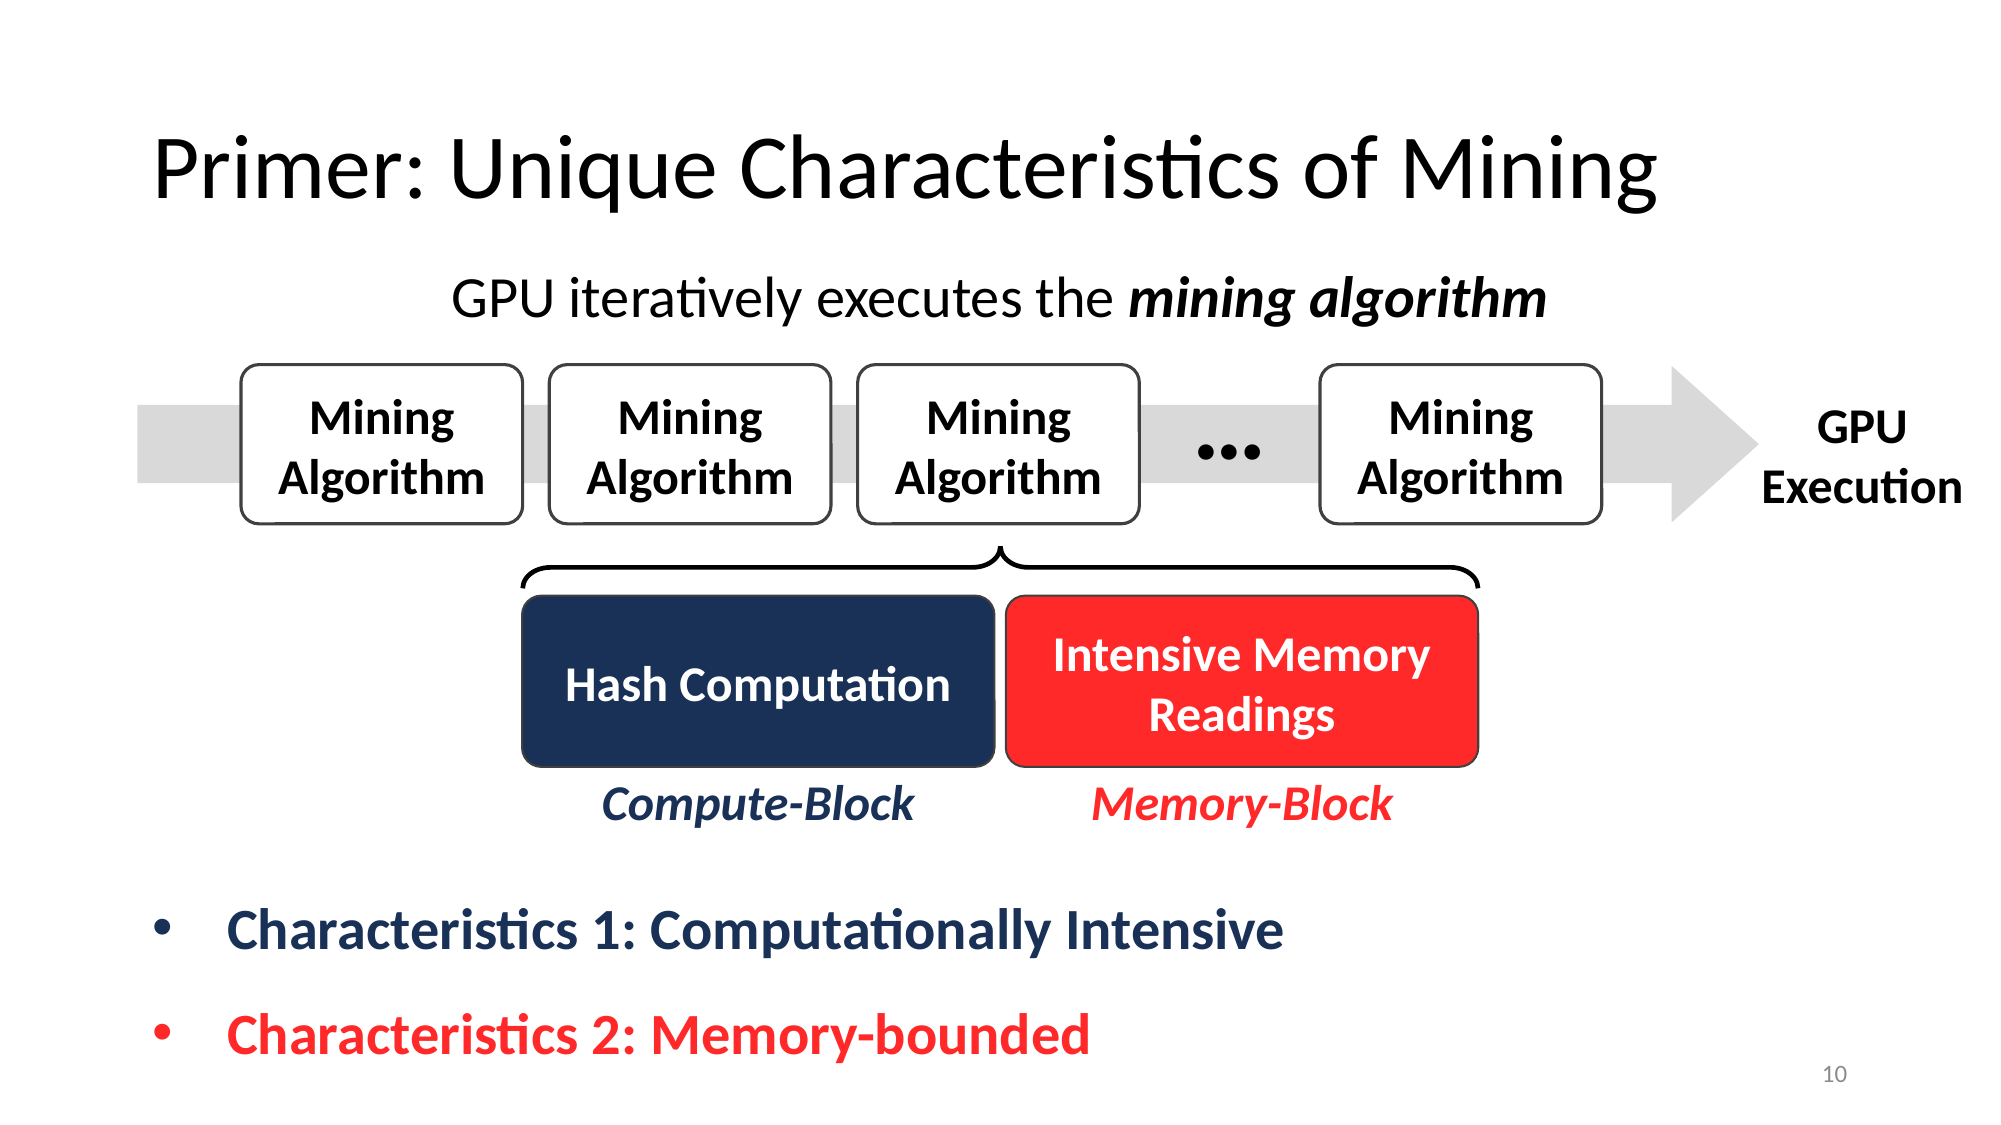

# Primer: Unique Characteristics of Mining

GPU iteratively executes the mining algorithm
…
Mining
Algorithm
Mining
Algorithm
Mining
Algorithm
Mining
Algorithm

GPU Execution
Hash Computation
Intensive Memory Readings
Compute-Block
Memory-Block
Characteristics 1: Computationally Intensive
Characteristics 2: Memory-bounded
10